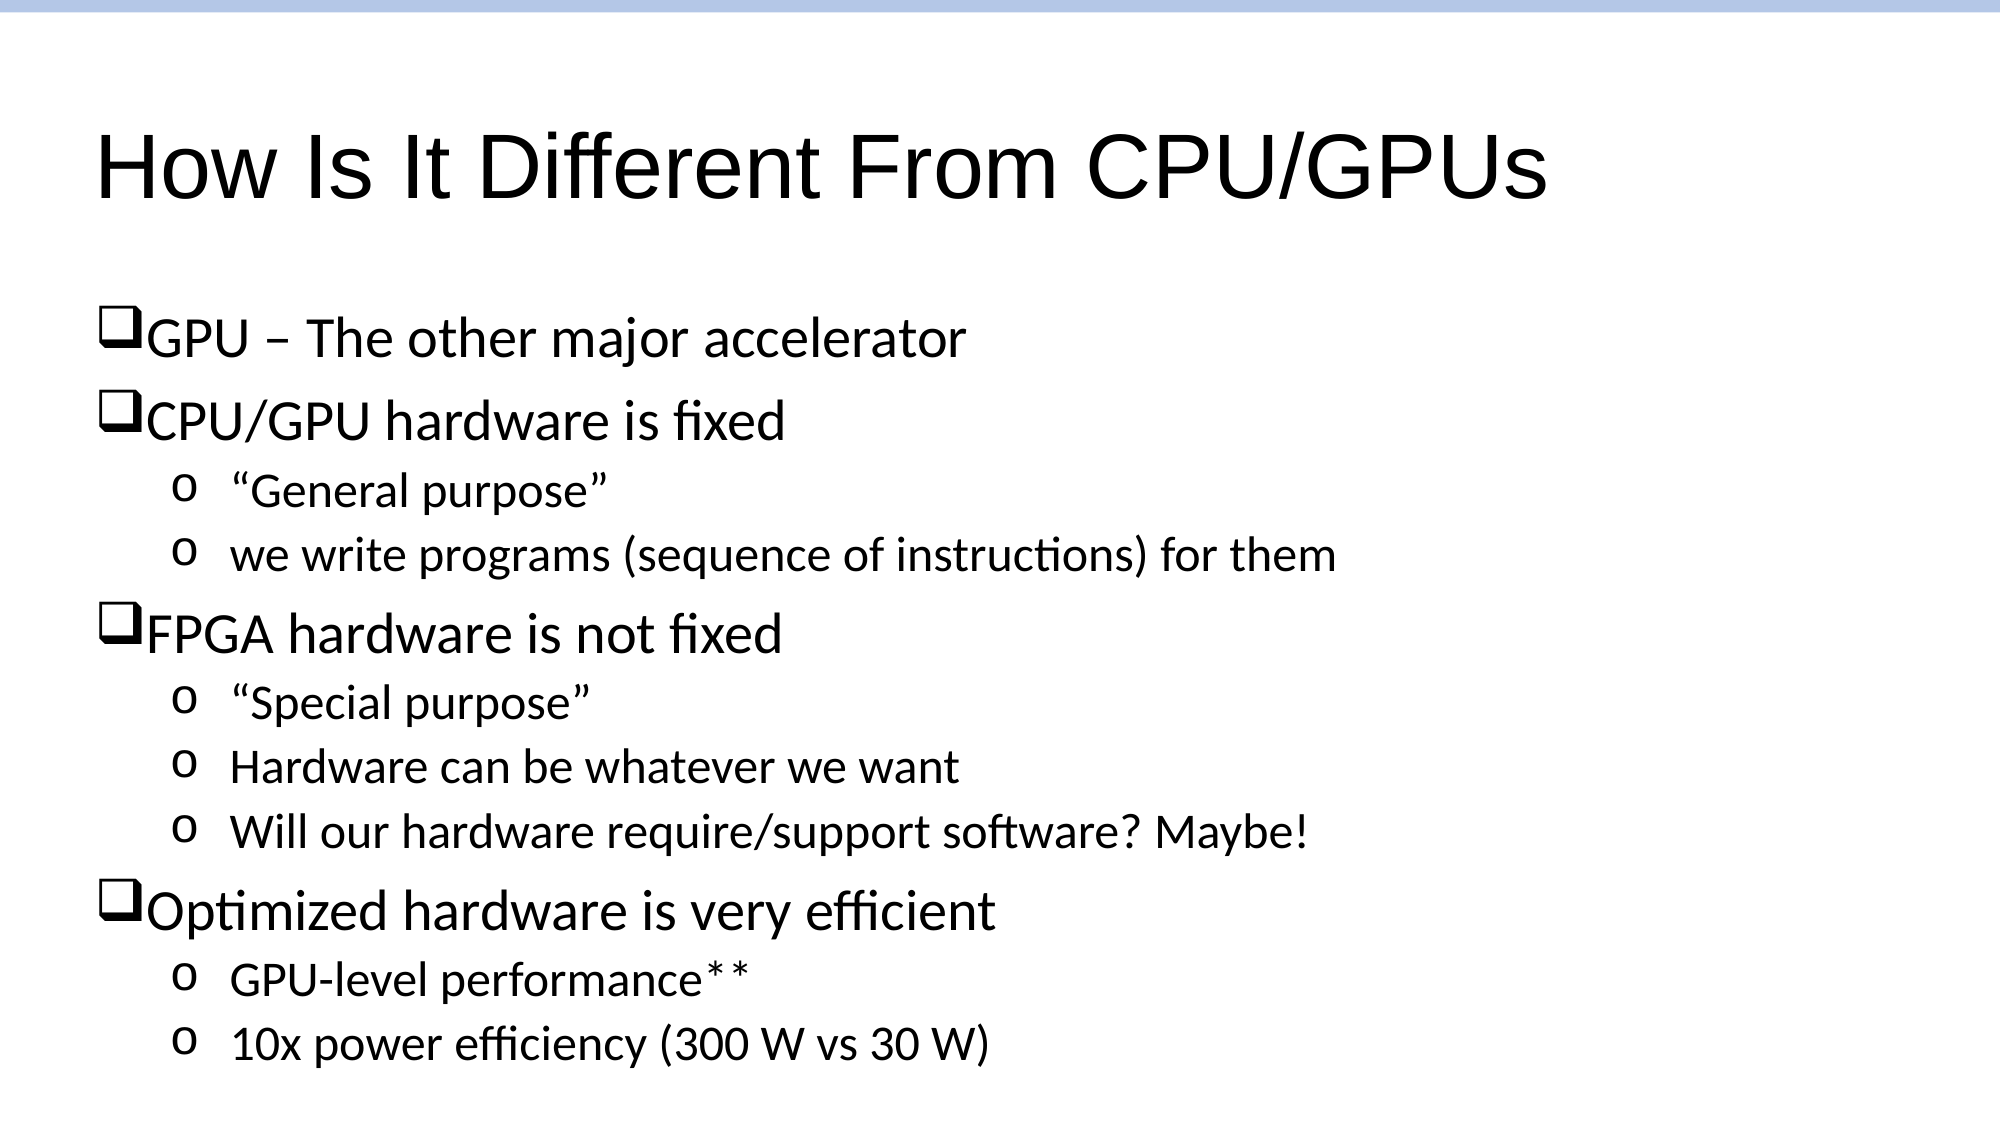

# How Is It Different From CPU/GPUs
GPU – The other major accelerator
CPU/GPU hardware is fixed
“General purpose”
we write programs (sequence of instructions) for them
FPGA hardware is not fixed
“Special purpose”
Hardware can be whatever we want
Will our hardware require/support software? Maybe!
Optimized hardware is very efficient
GPU-level performance**
10x power efficiency (300 W vs 30 W)